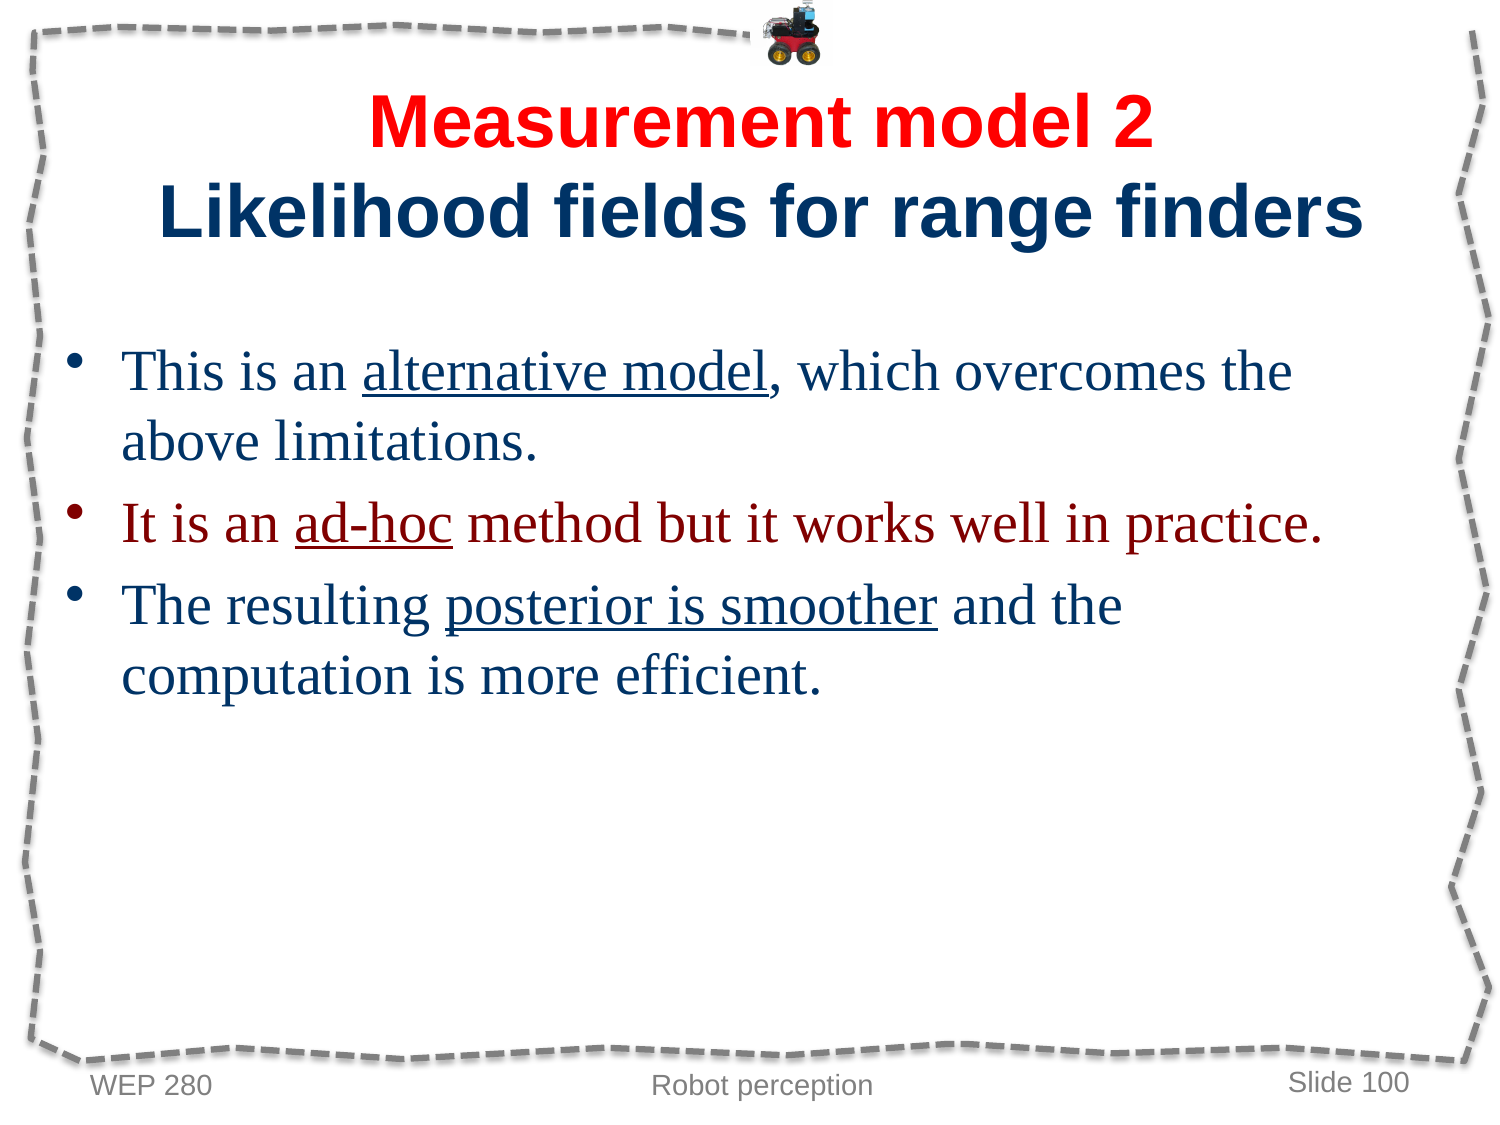

# Measurement model 2 Likelihood fields for range finders
This is an alternative model, which overcomes the above limitations.
It is an ad-hoc method but it works well in practice.
The resulting posterior is smoother and the computation is more efficient.

WEP 280
Robot perception
Slide 100